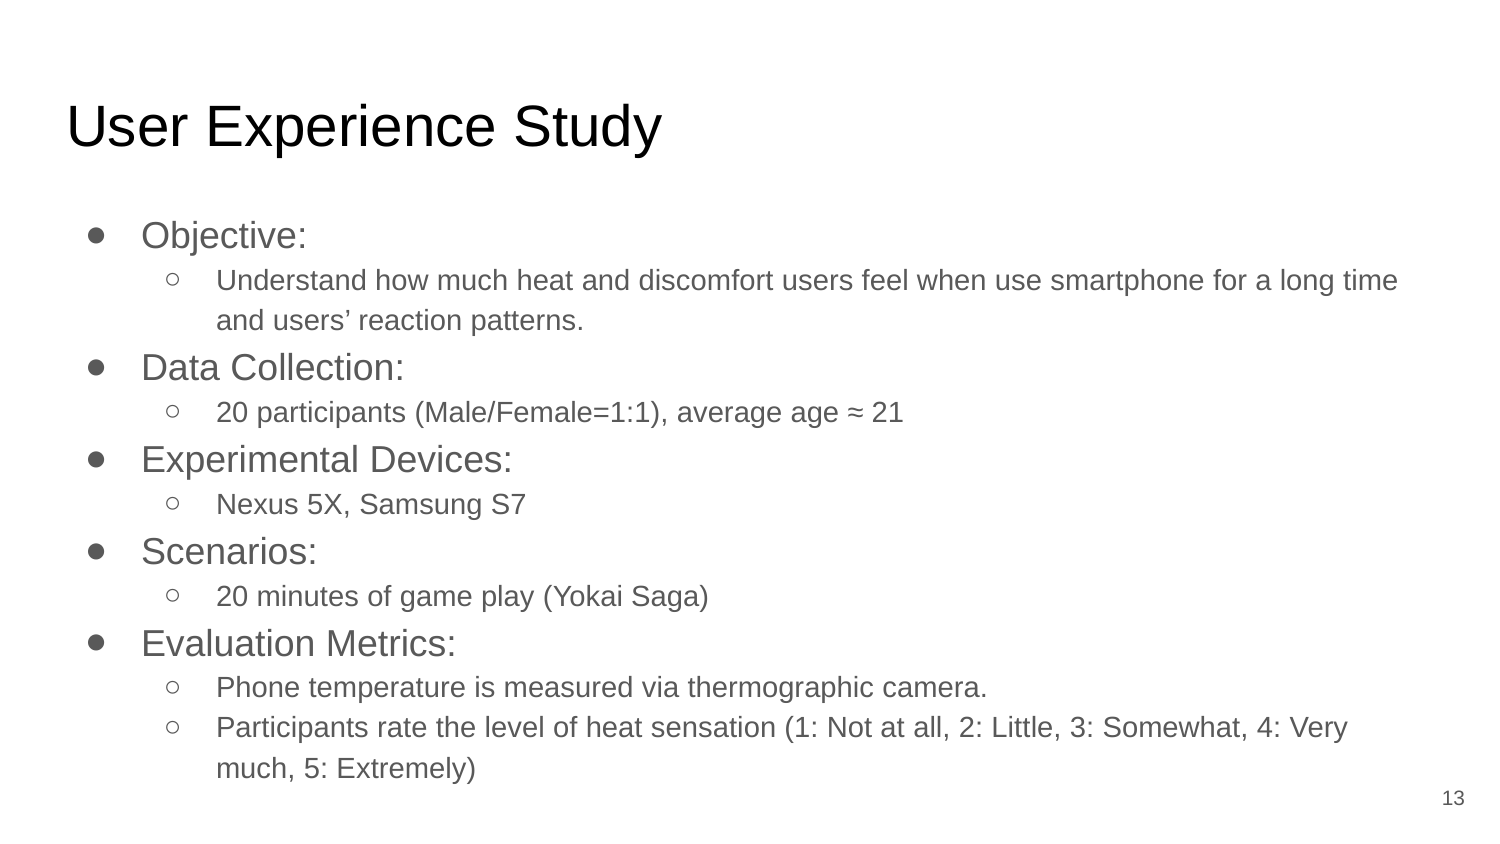

# User Experience Study
Objective:
Understand how much heat and discomfort users feel when use smartphone for a long time and users’ reaction patterns.
Data Collection:
20 participants (Male/Female=1:1), average age ≈ 21
Experimental Devices:
Nexus 5X, Samsung S7
Scenarios:
20 minutes of game play (Yokai Saga)
Evaluation Metrics:
Phone temperature is measured via thermographic camera.
Participants rate the level of heat sensation (1: Not at all, 2: Little, 3: Somewhat, 4: Very much, 5: Extremely)
13